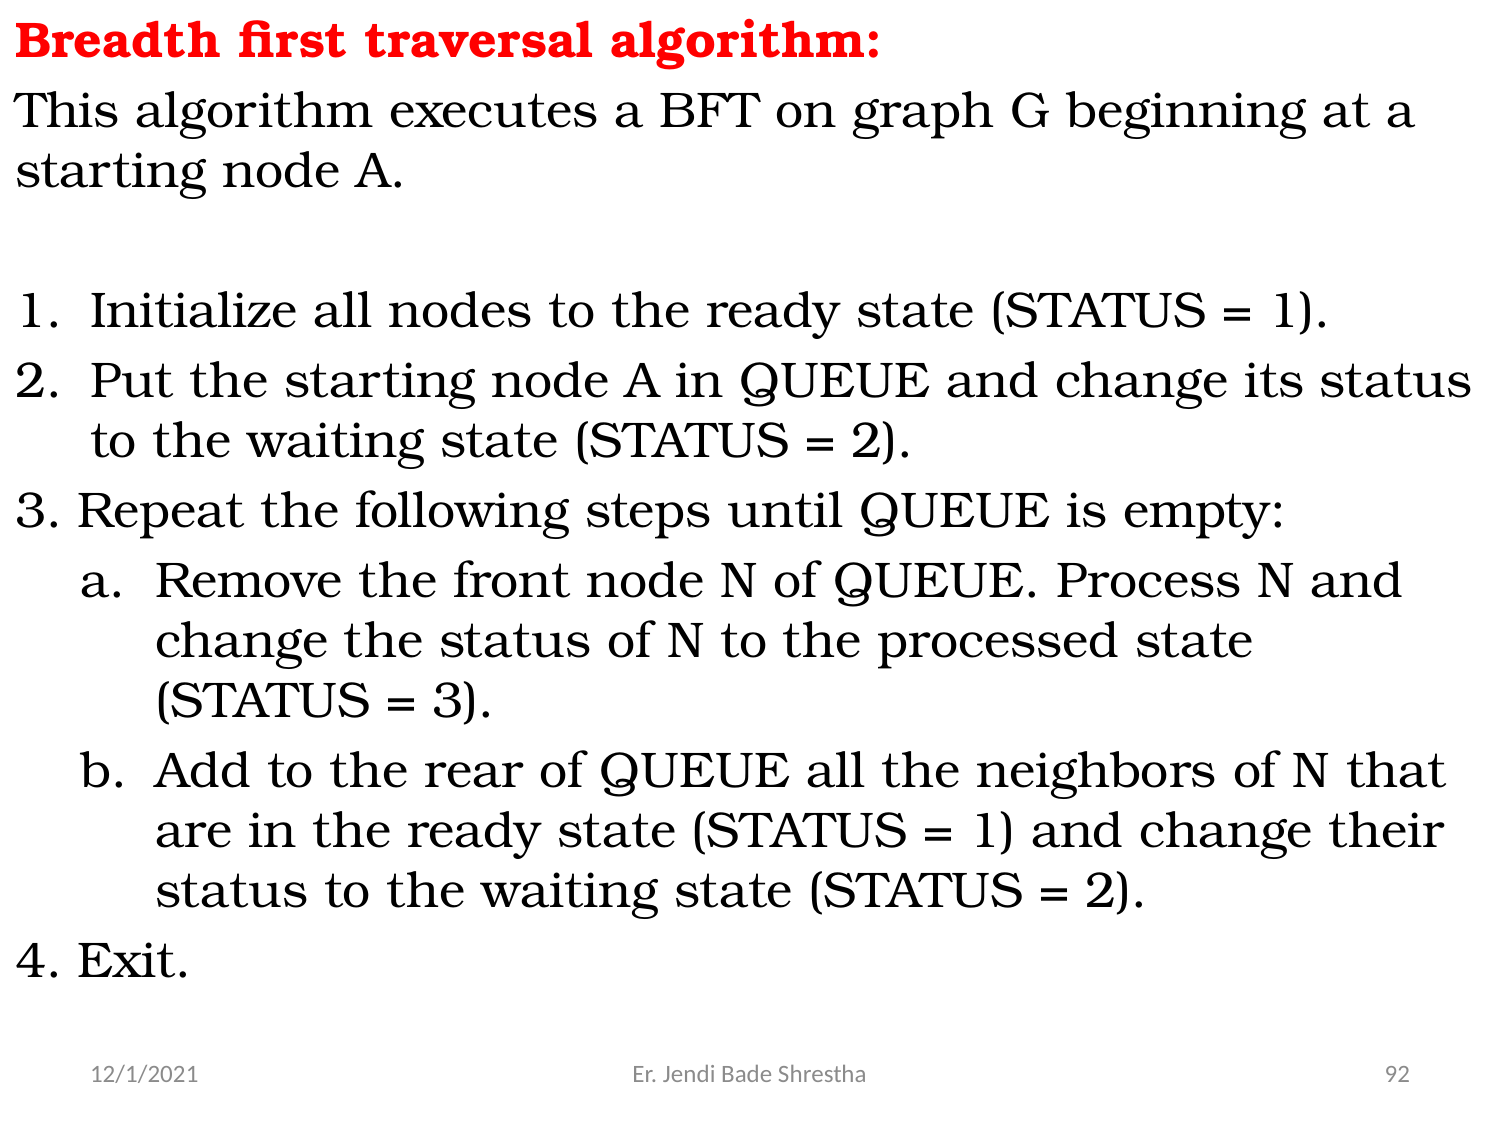

Breadth first traversal algorithm:
This algorithm executes a BFT on graph G beginning at a starting node A.

Initialize all nodes to the ready state (STATUS = 1).
Put the starting node A in QUEUE and change its status to the waiting state (STATUS = 2).
3. Repeat the following steps until QUEUE is empty:
Remove the front node N of QUEUE. Process N and change the status of N to the processed state (STATUS = 3).
Add to the rear of QUEUE all the neighbors of N that are in the ready state (STATUS = 1) and change their status to the waiting state (STATUS = 2).
4. Exit.
12/1/2021
Er. Jendi Bade Shrestha
92